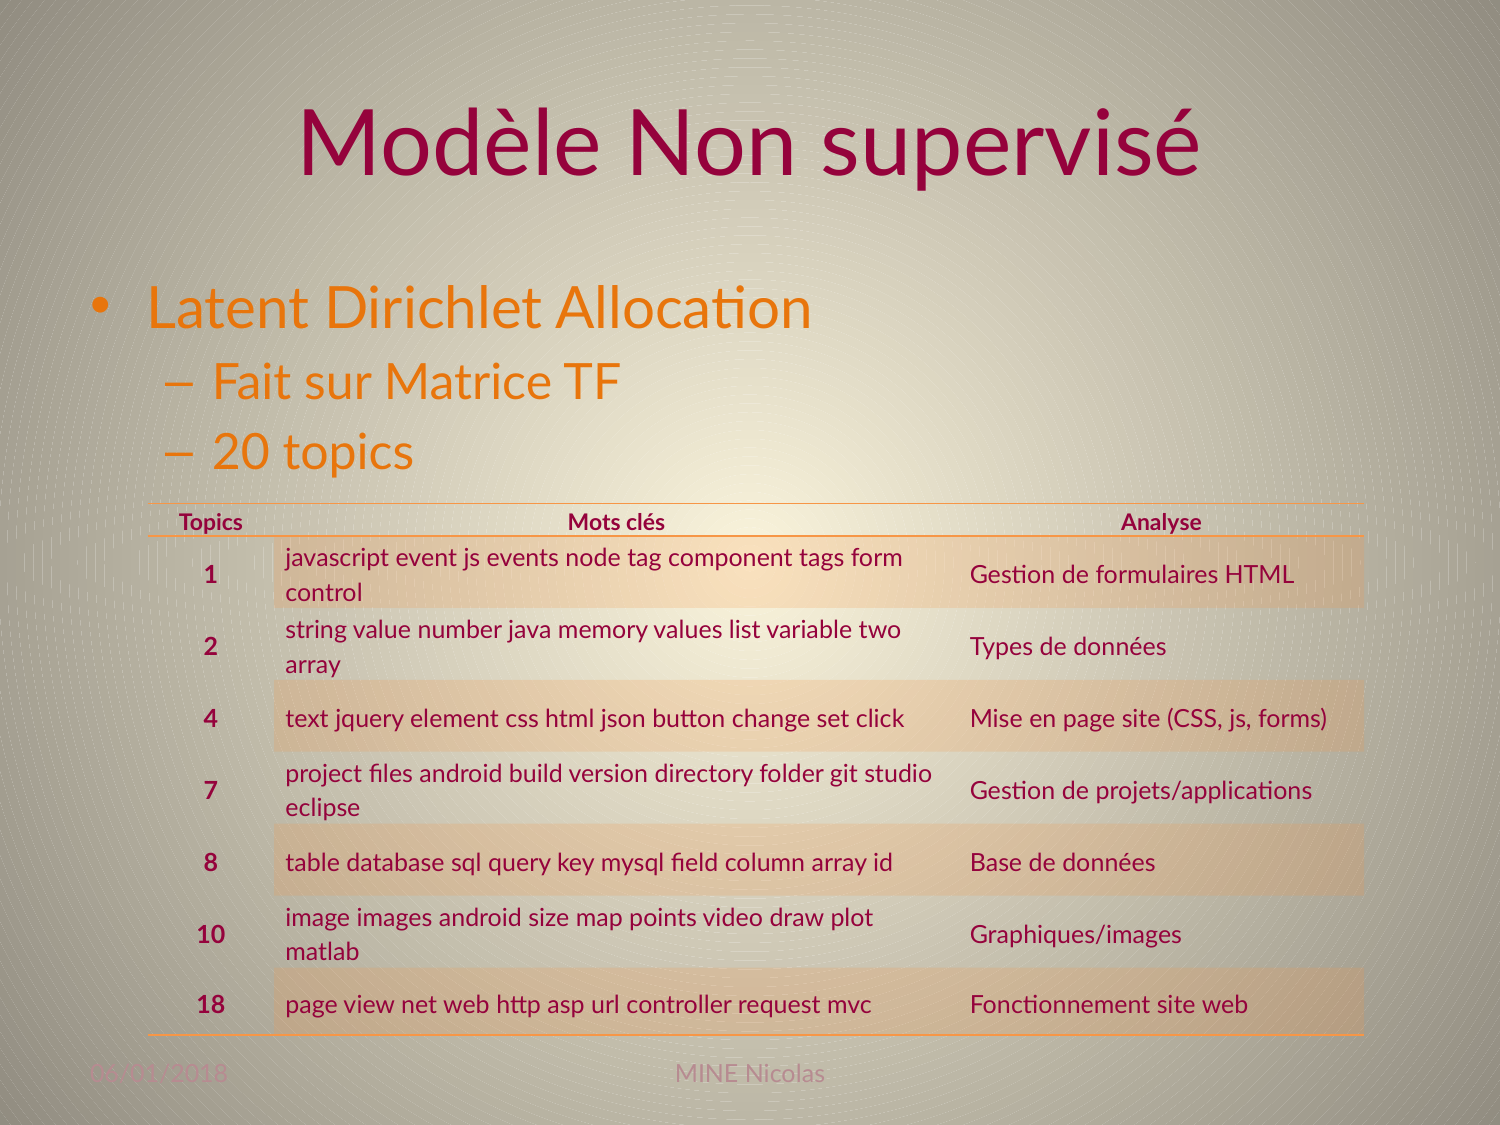

# Modèle Non supervisé
Latent Dirichlet Allocation
Fait sur Matrice TF
20 topics

| Topics | Mots clés | Analyse |
| --- | --- | --- |
| 1 | javascript event js events node tag component tags form control | Gestion de formulaires HTML |
| 2 | string value number java memory values list variable two array | Types de données |
| 4 | text jquery element css html json button change set click | Mise en page site (CSS, js, forms) |
| 7 | project files android build version directory folder git studio eclipse | Gestion de projets/applications |
| 8 | table database sql query key mysql field column array id | Base de données |
| 10 | image images android size map points video draw plot matlab | Graphiques/images |
| 18 | page view net web http asp url controller request mvc | Fonctionnement site web |
06/01/2018
MINE Nicolas